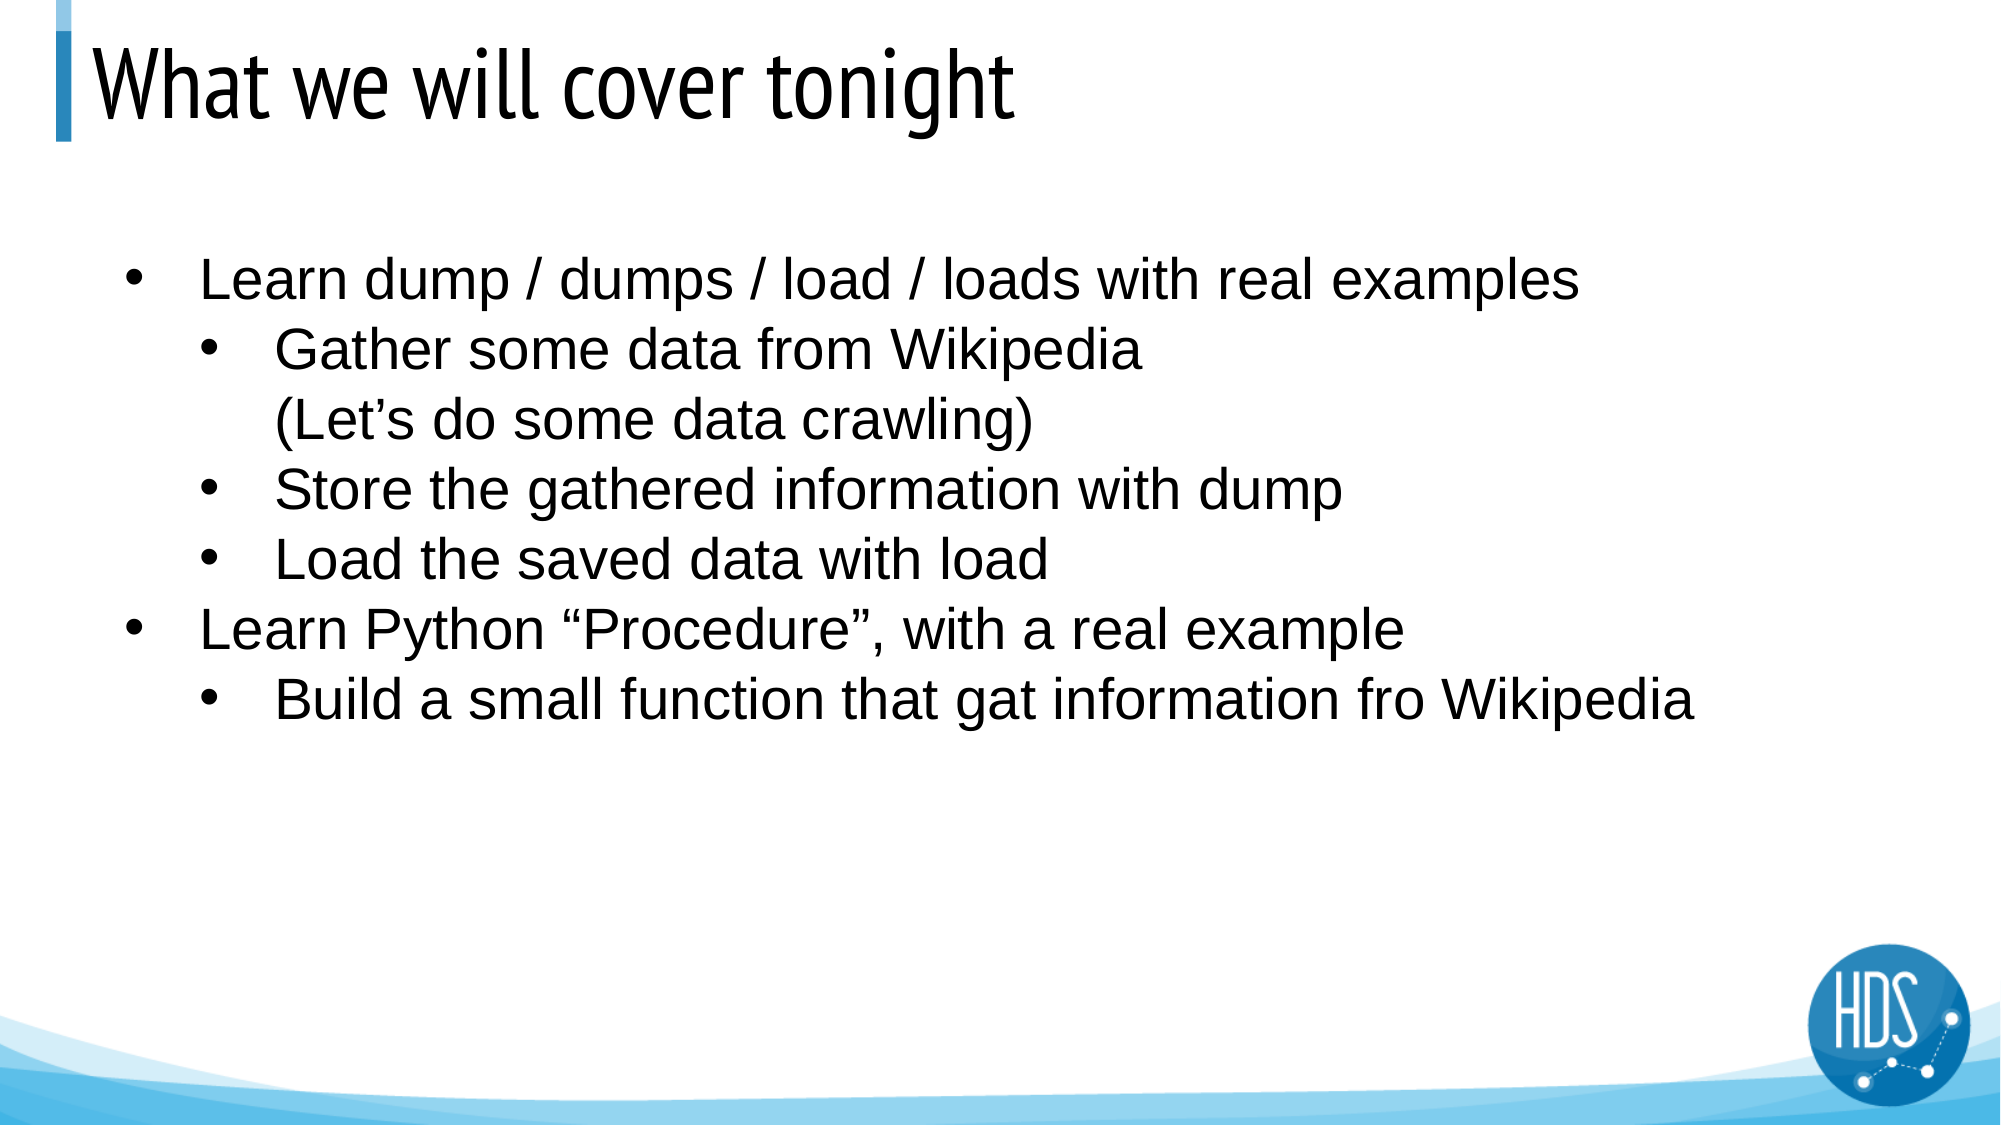

# What we will cover tonight
Learn dump / dumps / load / loads with real examples
Gather some data from Wikipedia
(Let’s do some data crawling)
Store the gathered information with dump
Load the saved data with load
Learn Python “Procedure”, with a real example
Build a small function that gat information fro Wikipedia